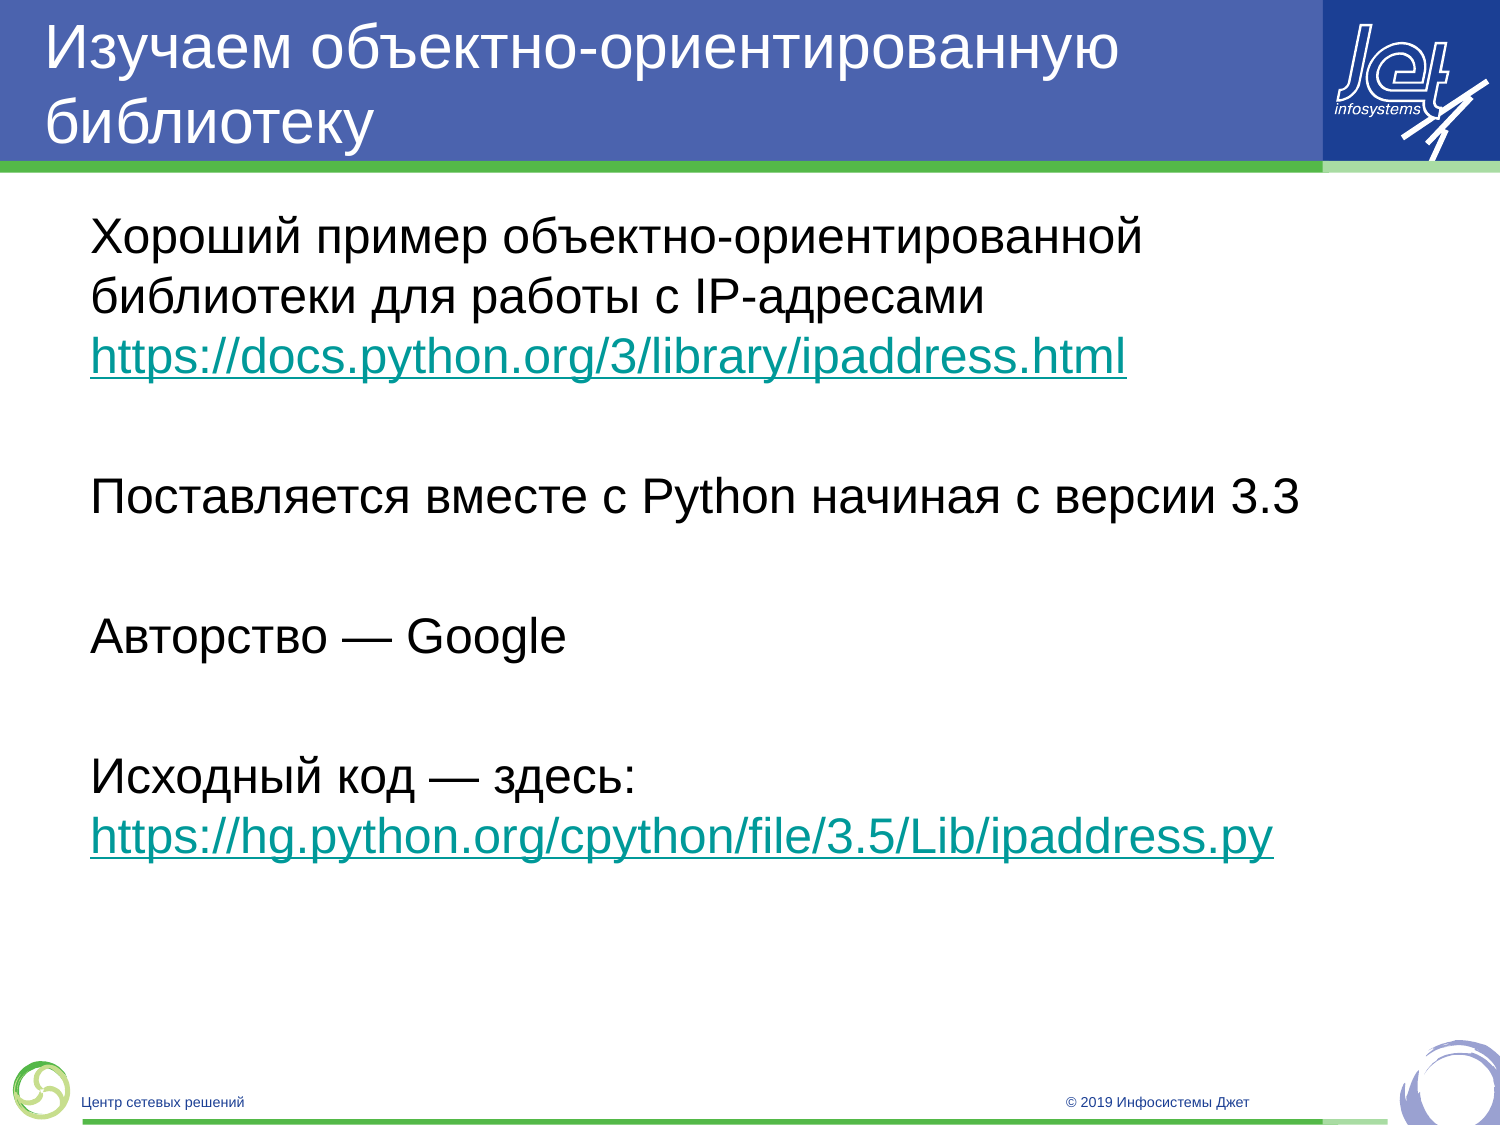

# Изучаем объектно-ориентированную библиотеку
Хороший пример объектно-ориентированной библиотеки для работы с IP-адресами https://docs.python.org/3/library/ipaddress.html

Поставляется вместе с Python начиная с версии 3.3

Авторство — Google

Исходный код — здесь: https://hg.python.org/cpython/file/3.5/Lib/ipaddress.py